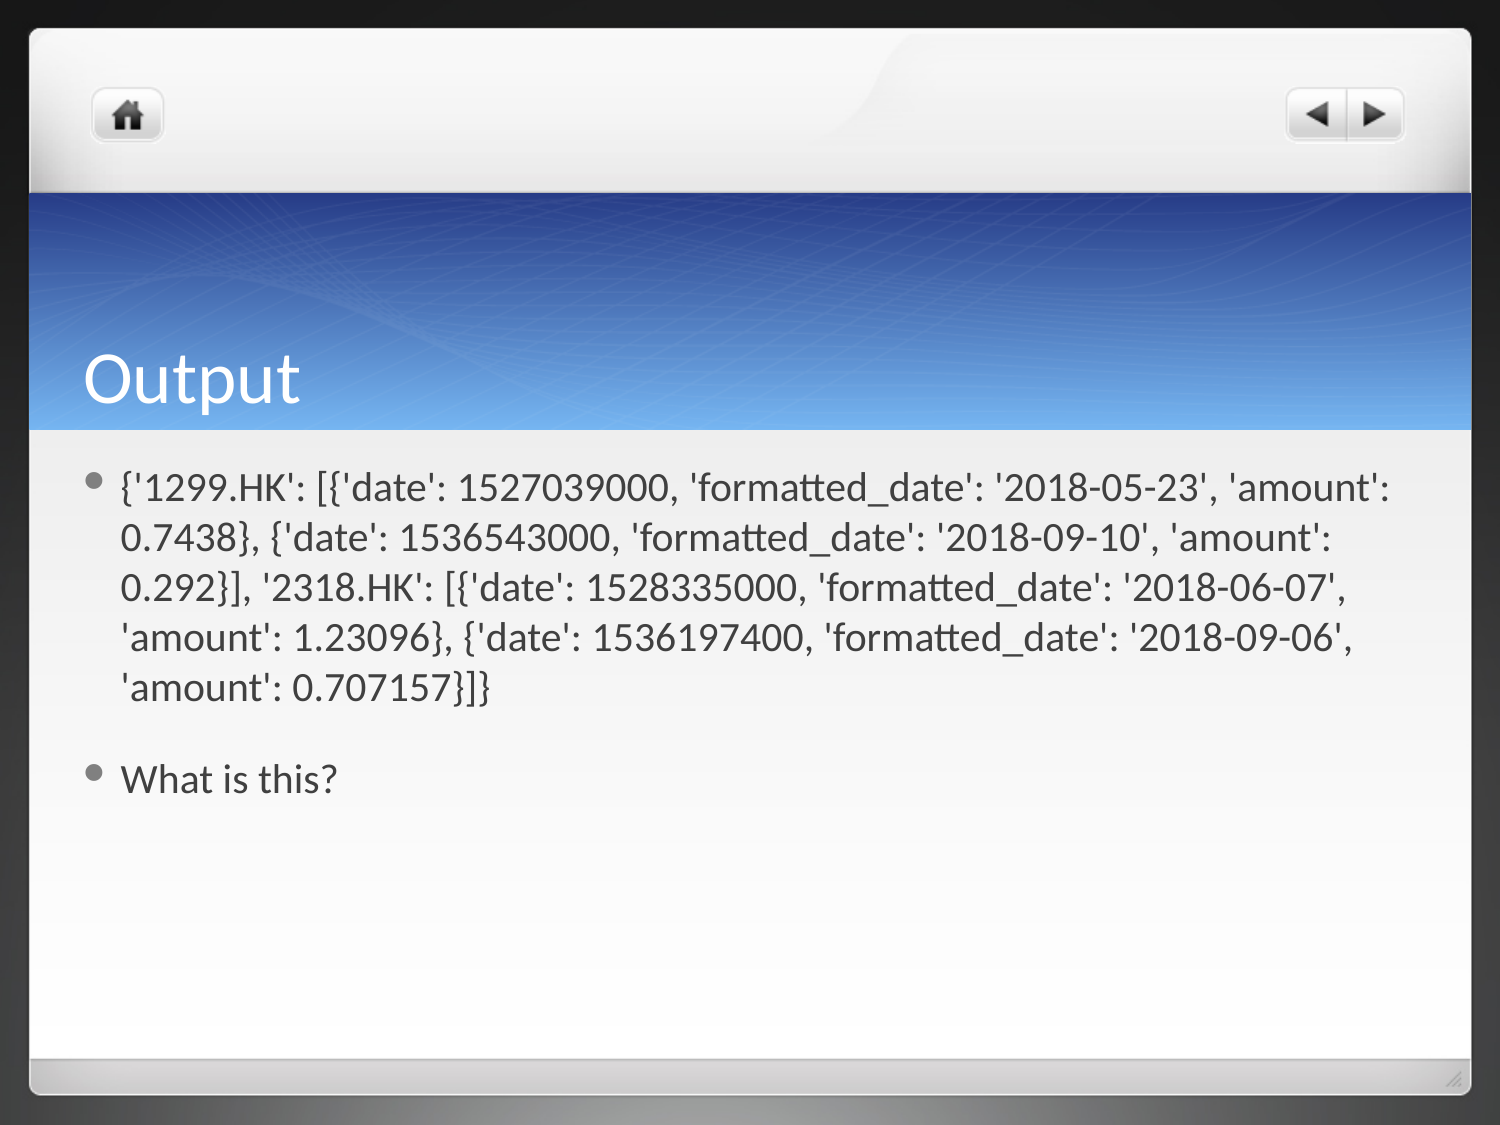

# Output
{'1299.HK': [{'date': 1527039000, 'formatted_date': '2018-05-23', 'amount': 0.7438}, {'date': 1536543000, 'formatted_date': '2018-09-10', 'amount': 0.292}], '2318.HK': [{'date': 1528335000, 'formatted_date': '2018-06-07', 'amount': 1.23096}, {'date': 1536197400, 'formatted_date': '2018-09-06', 'amount': 0.707157}]}
What is this?